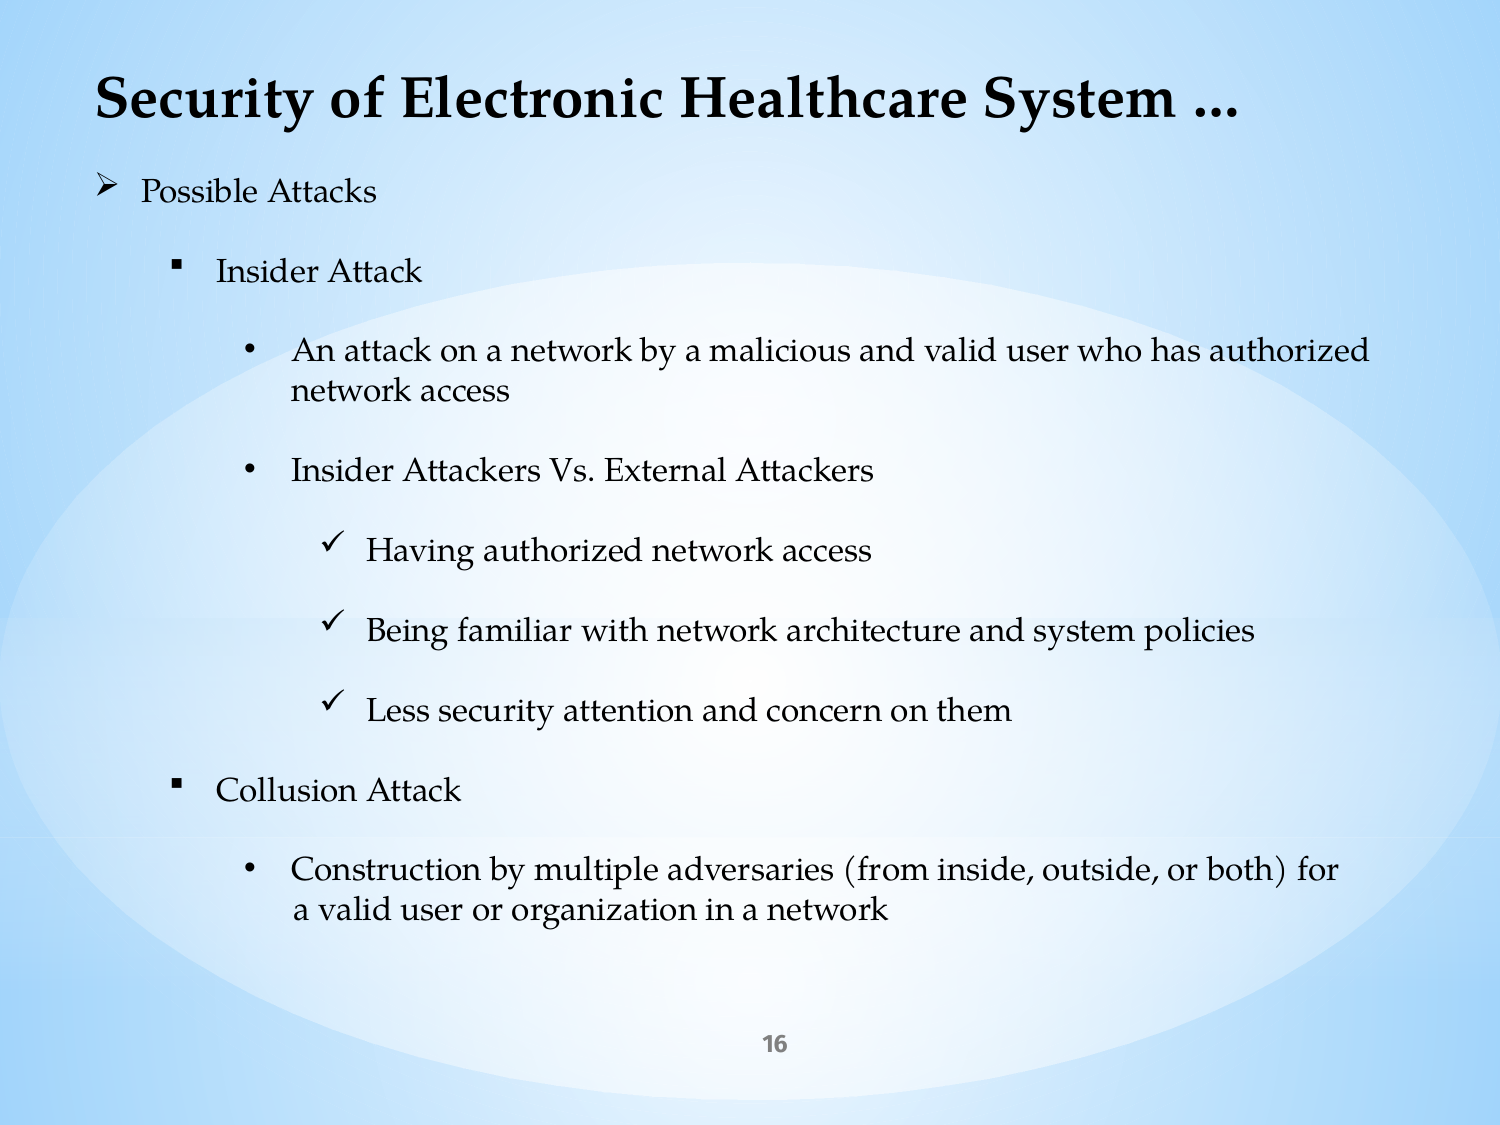

Security of Electronic Healthcare System …

Possible Attacks

Insider Attack

An attack on a network by a malicious and valid user who has authorized network access

Insider Attackers Vs. External Attackers

Having authorized network access

Being familiar with network architecture and system policies

Less security attention and concern on them

Collusion Attack

Construction by multiple adversaries (from inside, outside, or both) for
      a valid user or organization in a network
16